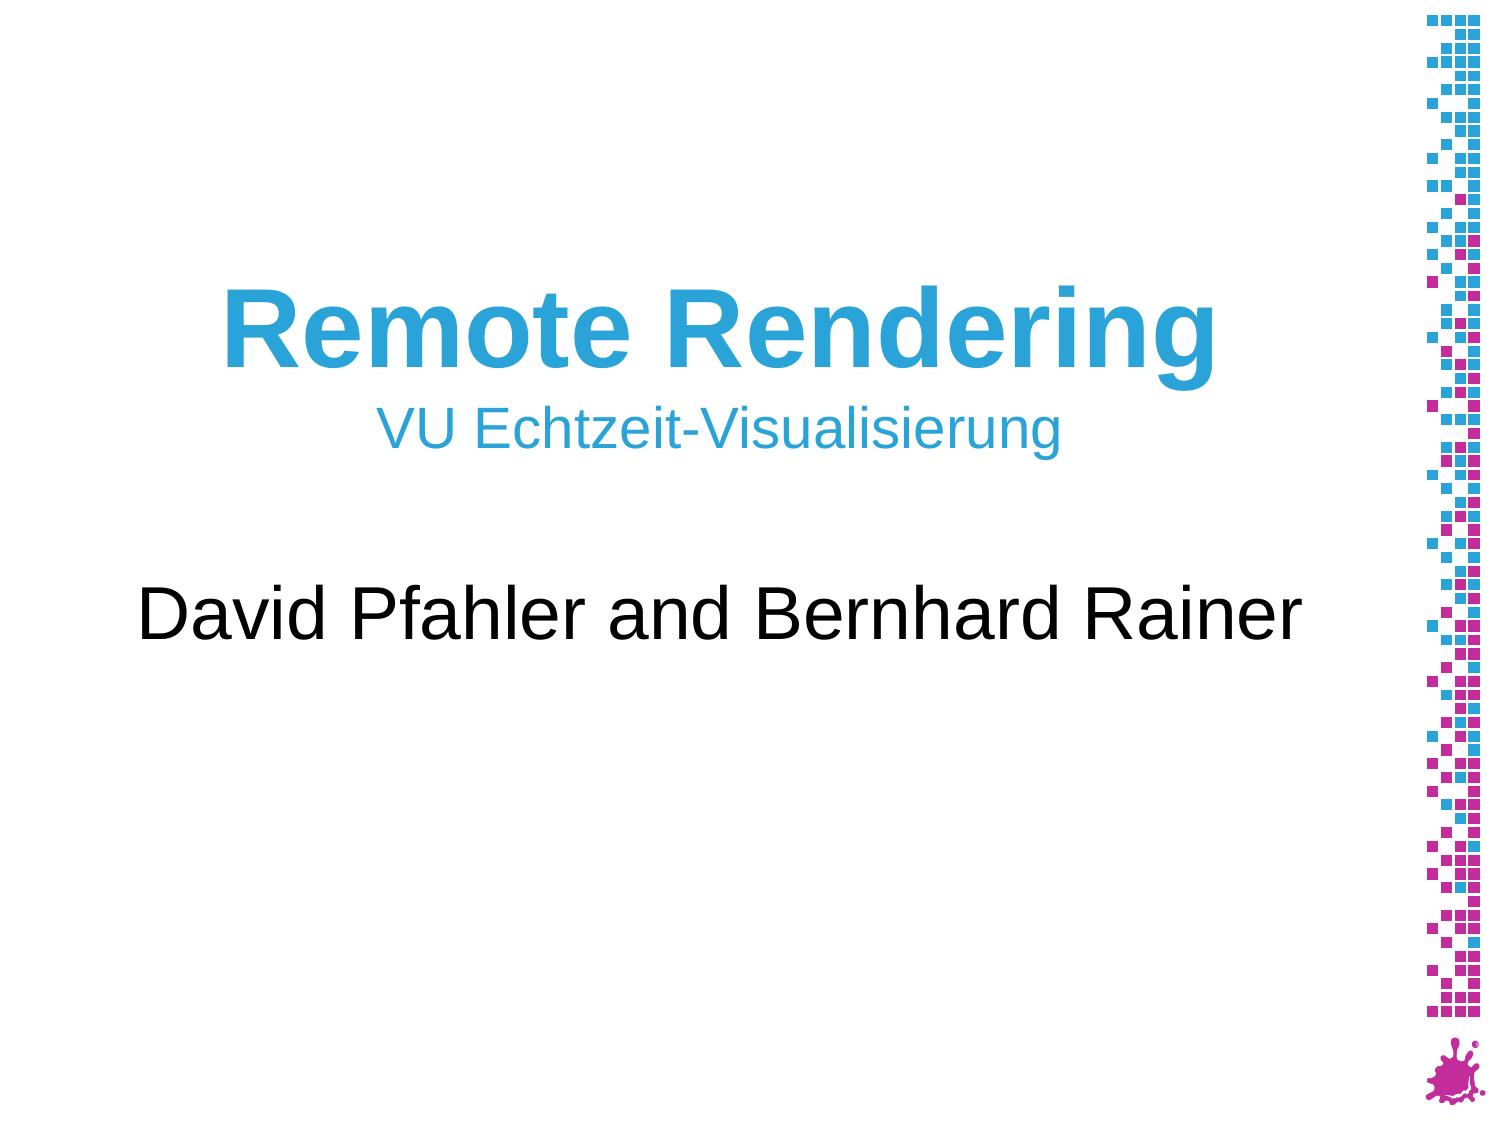

# Remote Rendering VU Echtzeit-Visualisierung
David Pfahler and Bernhard Rainer